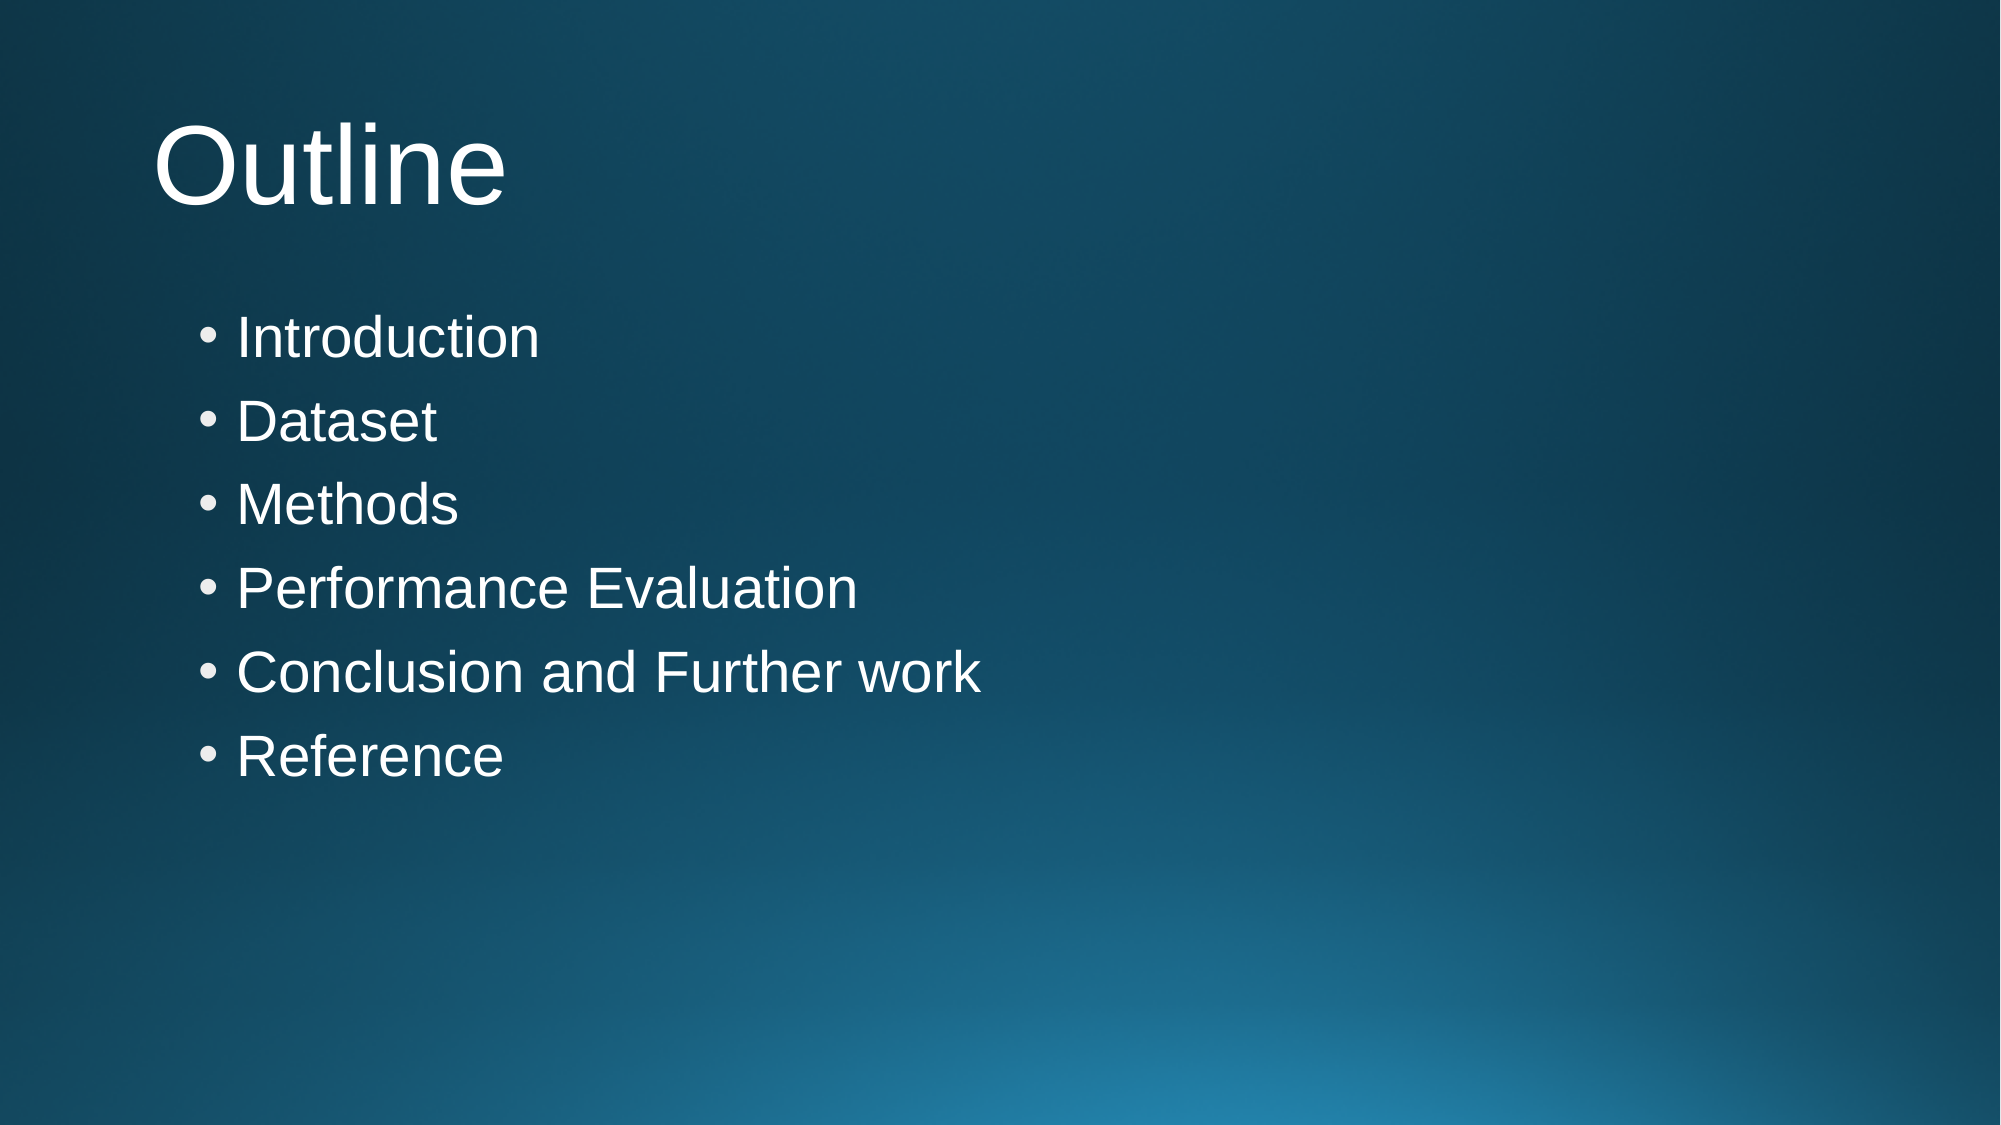

# Outline
Introduction
Dataset
Methods
Performance Evaluation
Conclusion and Further work
Reference